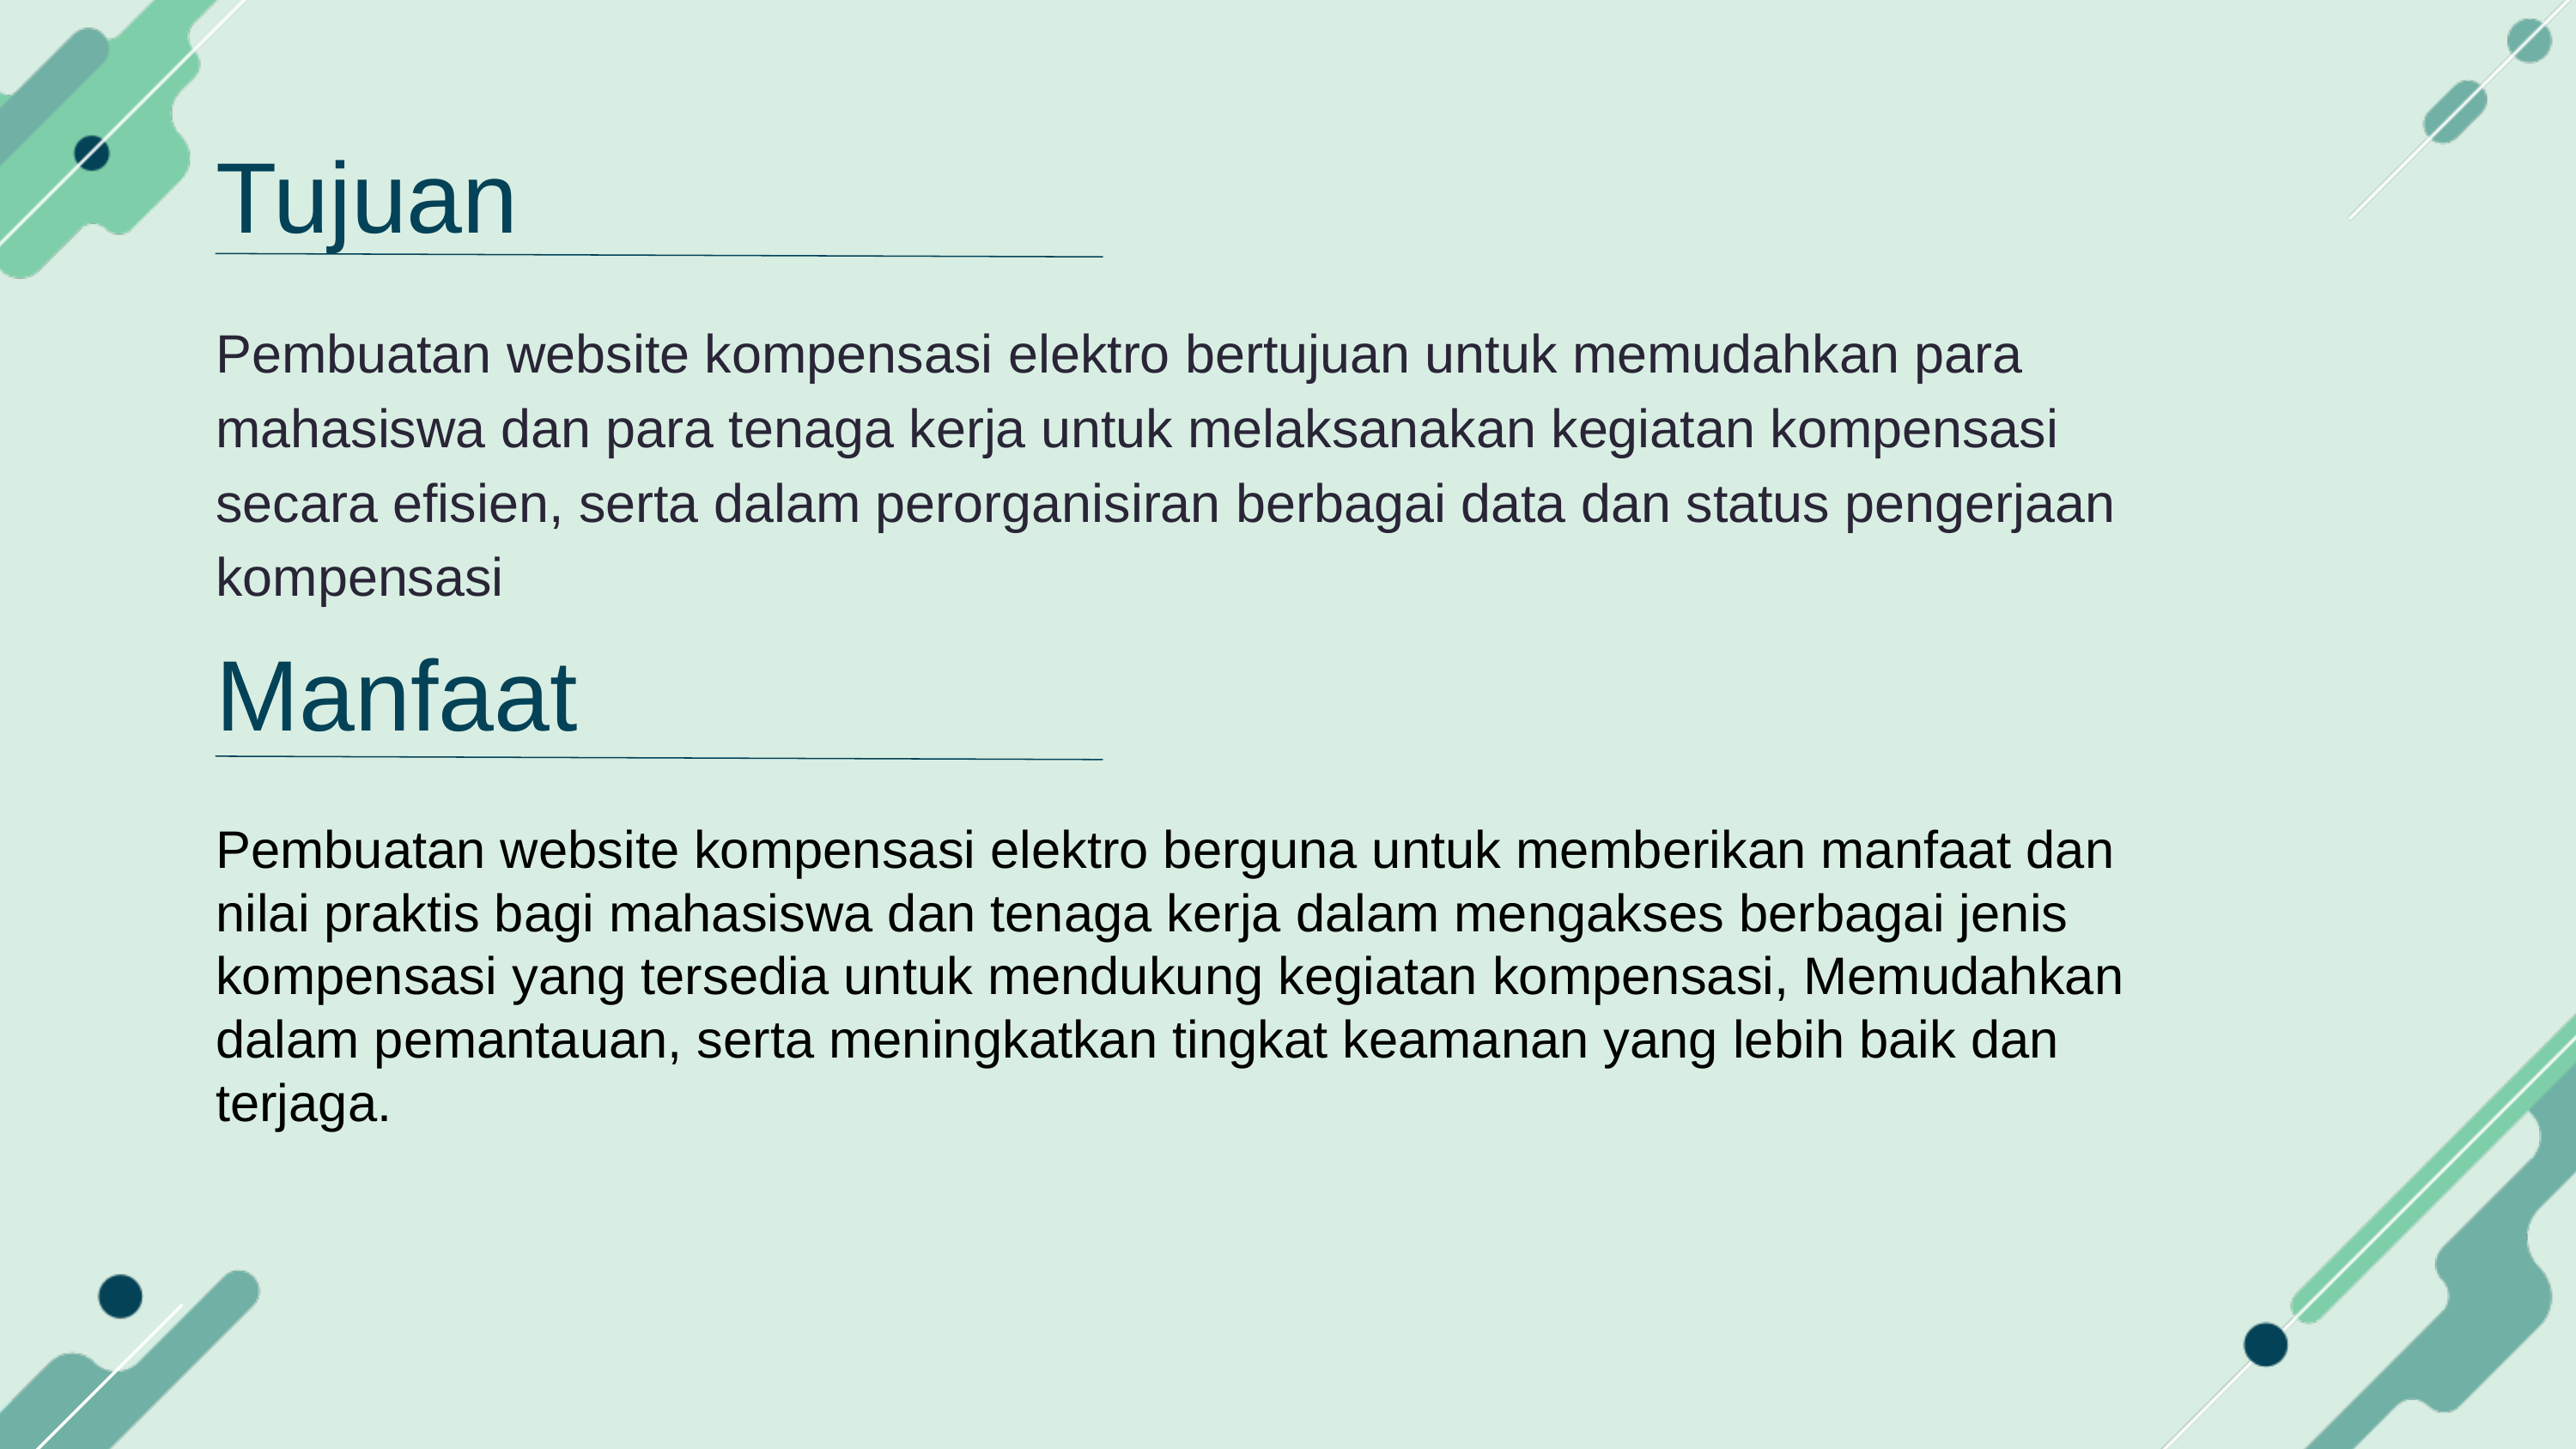

Tujuan

Pembuatan website kompensasi elektro bertujuan untuk memudahkan para mahasiswa dan para tenaga kerja untuk melaksanakan kegiatan kompensasi secara efisien, serta dalam perorganisiran berbagai data dan status pengerjaan kompensasi
Manfaat

Pembuatan website kompensasi elektro berguna untuk memberikan manfaat dan nilai praktis bagi mahasiswa dan tenaga kerja dalam mengakses berbagai jenis kompensasi yang tersedia untuk mendukung kegiatan kompensasi, Memudahkan dalam pemantauan, serta meningkatkan tingkat keamanan yang lebih baik dan terjaga.